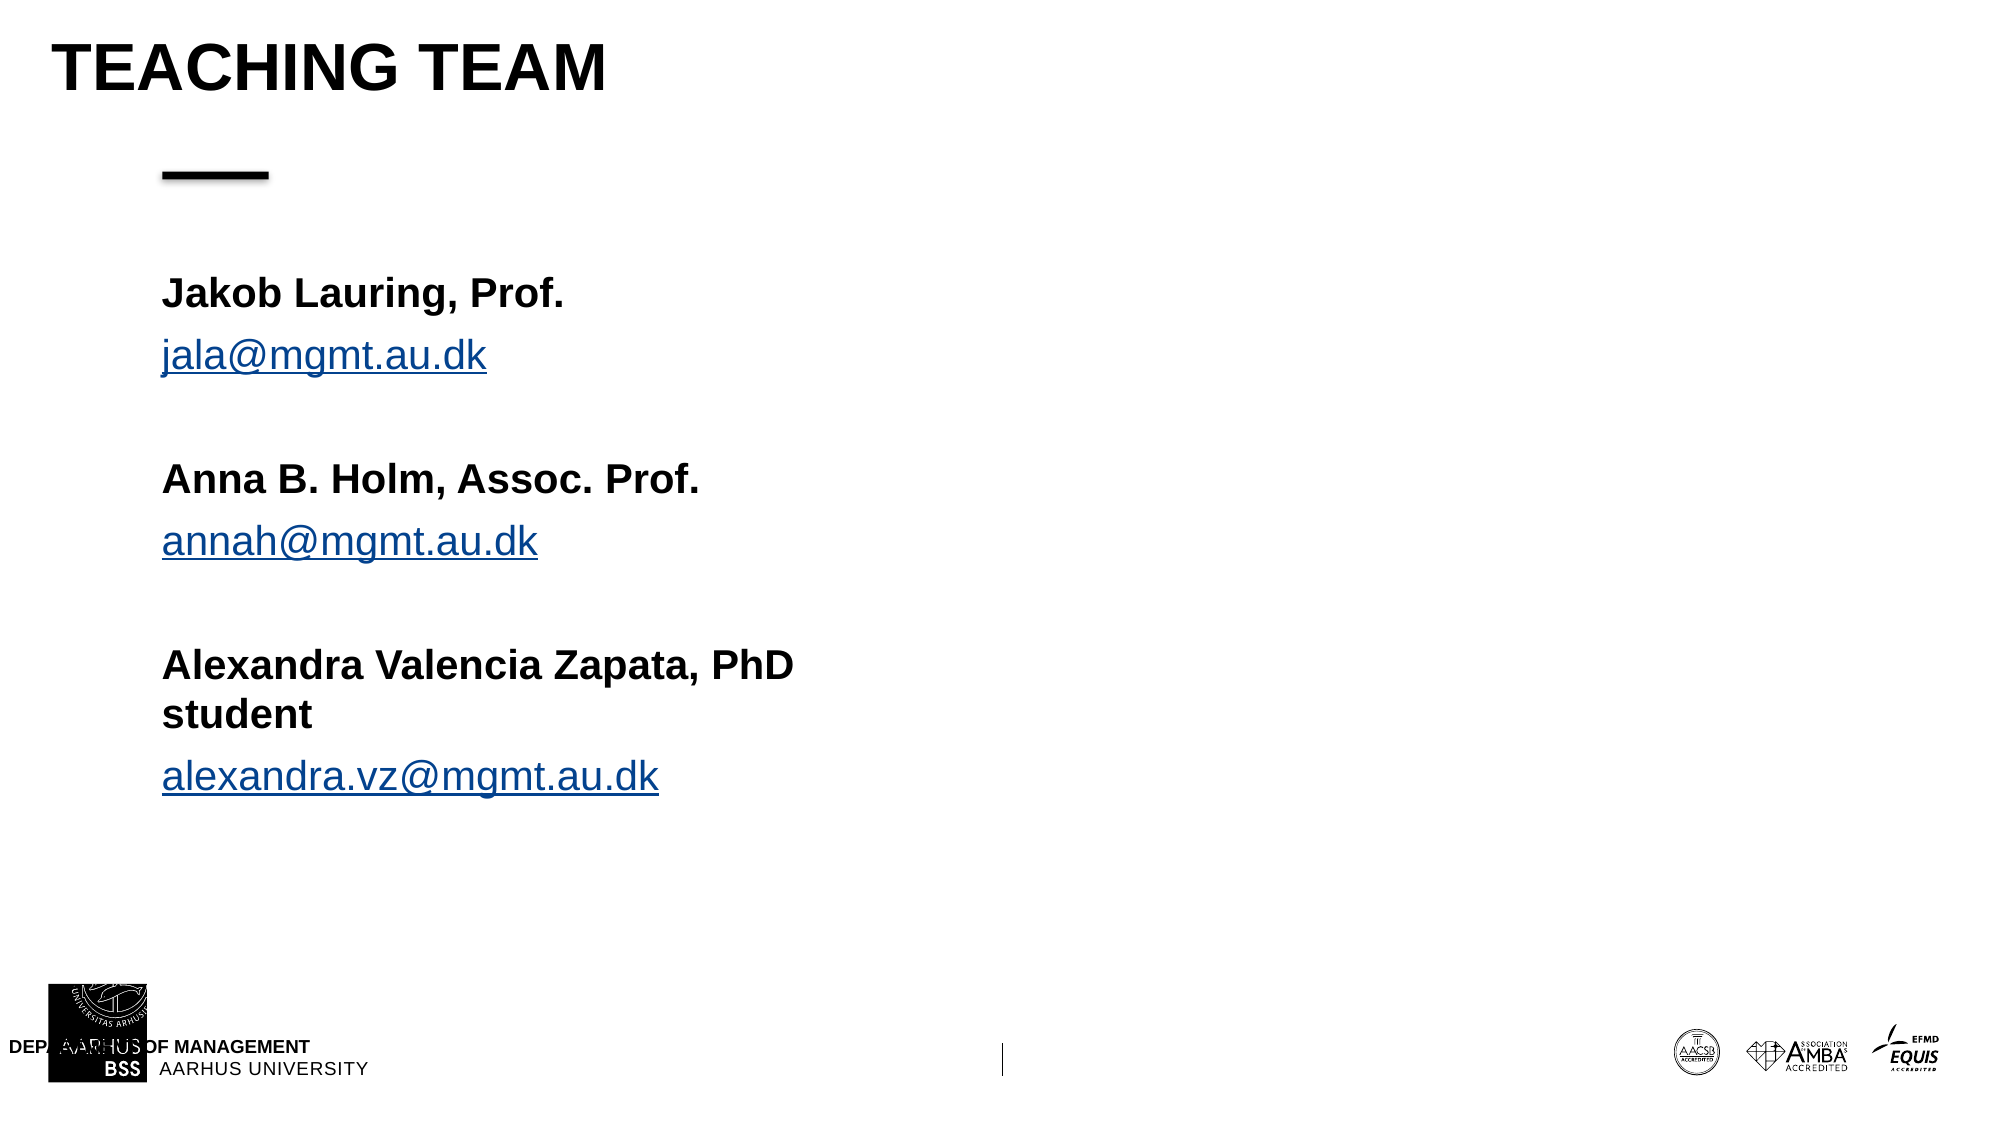

# Teaching team

Jakob Lauring, Prof.
jala@mgmt.au.dk

Anna B. Holm, Assoc. Prof.
annah@mgmt.au.dk

Alexandra Valencia Zapata, PhD student
alexandra.vz@mgmt.au.dk